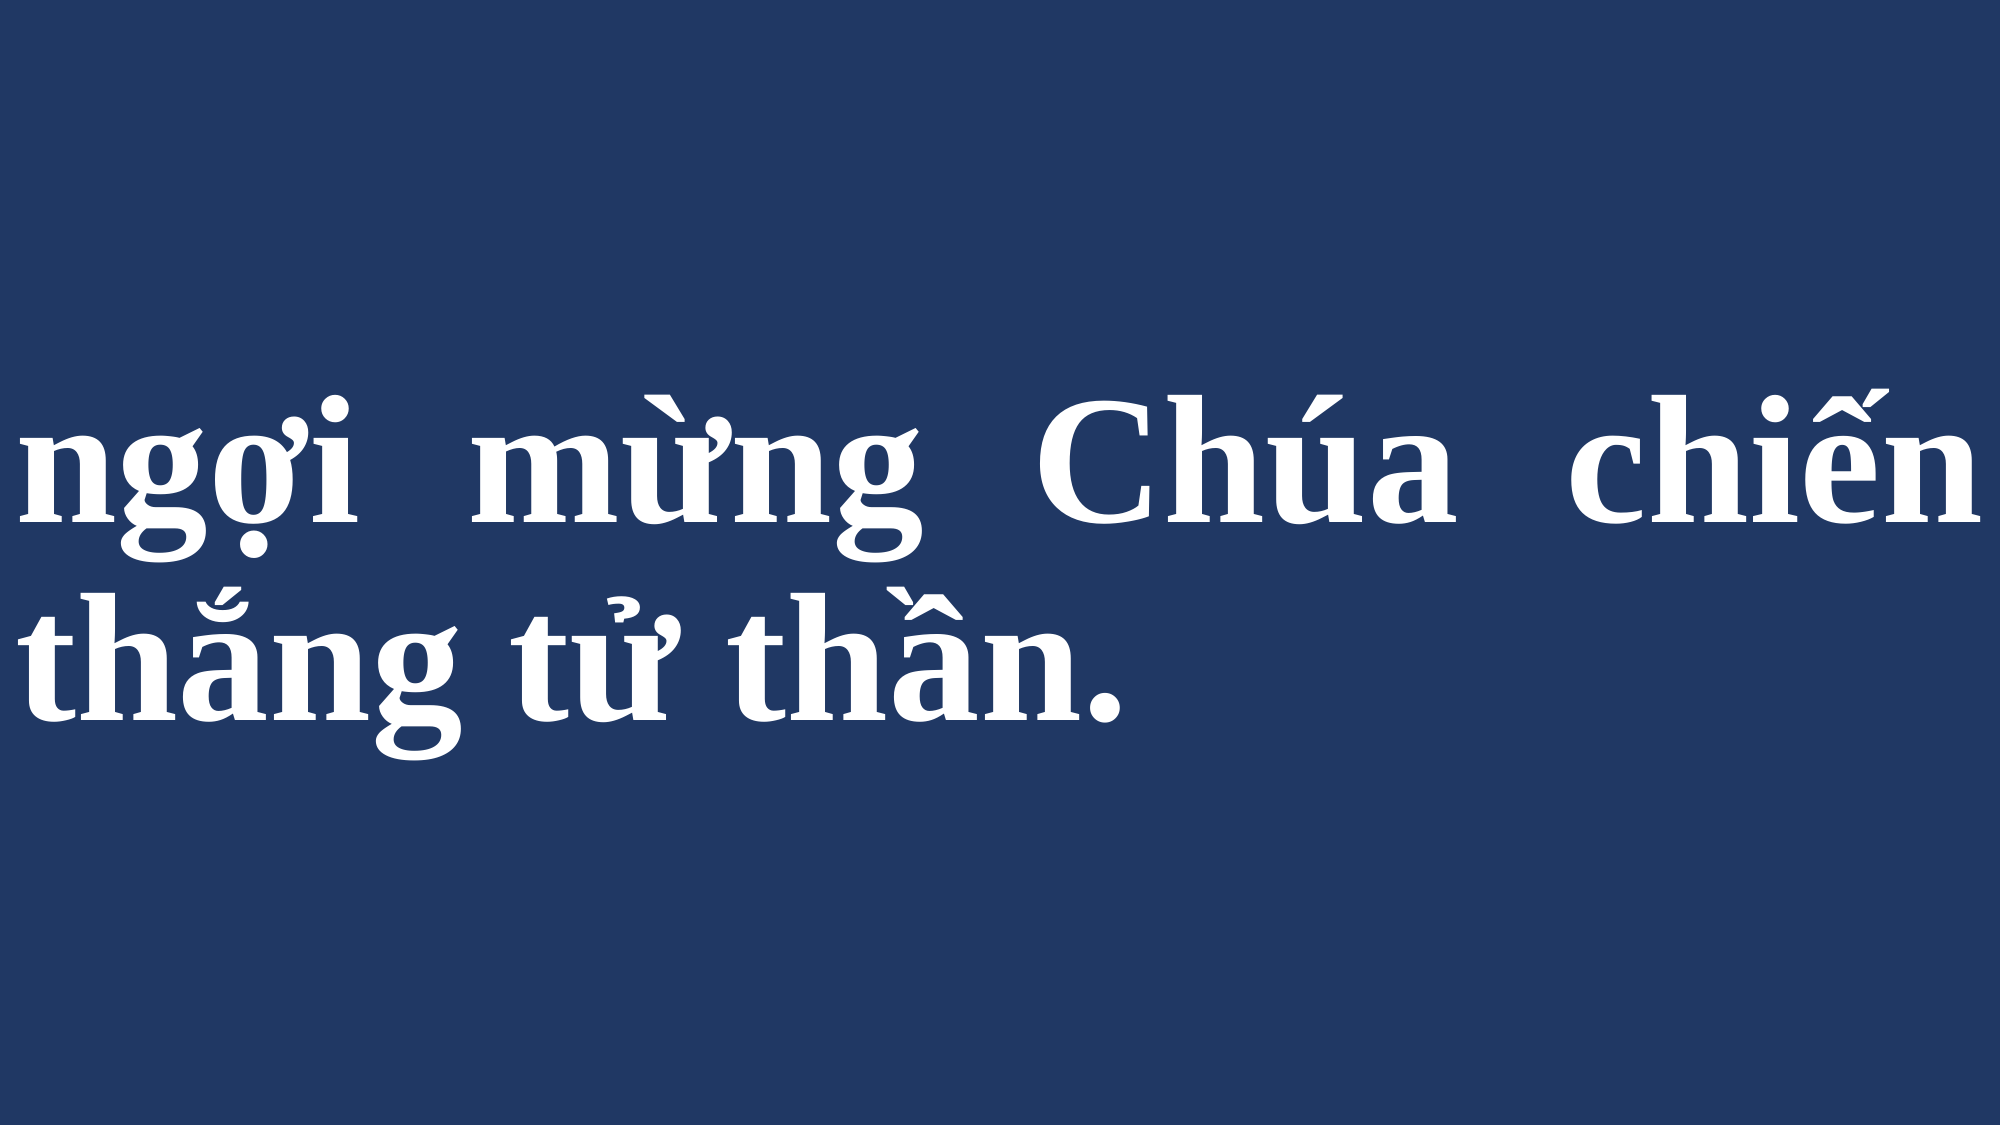

# ngợi mừng Chúa chiến thắng tử thần.